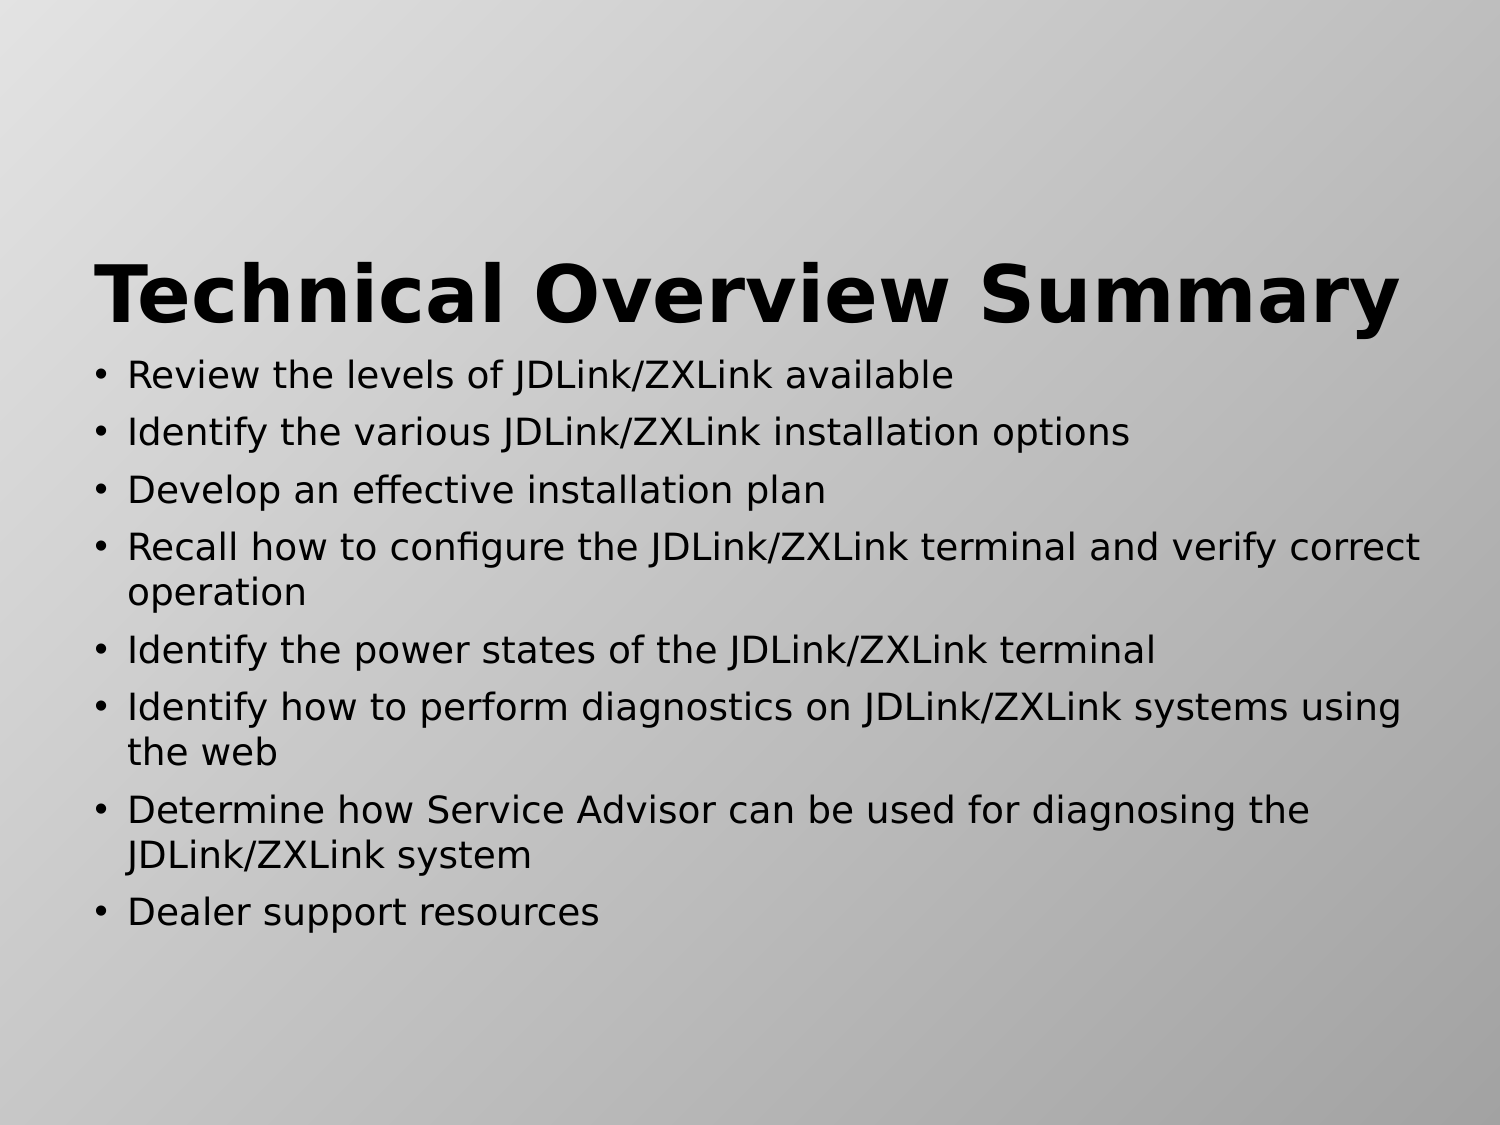

# Technical Overview Summary
Technical Overview Summary
Review the levels of JDLink/ZXLink available
Identify the various JDLink/ZXLink installation options
Develop an effective installation plan
Recall how to configure the JDLink/ZXLink terminal and verify correct operation
Identify the power states of the JDLink/ZXLink terminal
Identify how to perform diagnostics on JDLink/ZXLink systems using the web
Determine how Service Advisor can be used for diagnosing the JDLink/ZXLink system
Dealer support resources